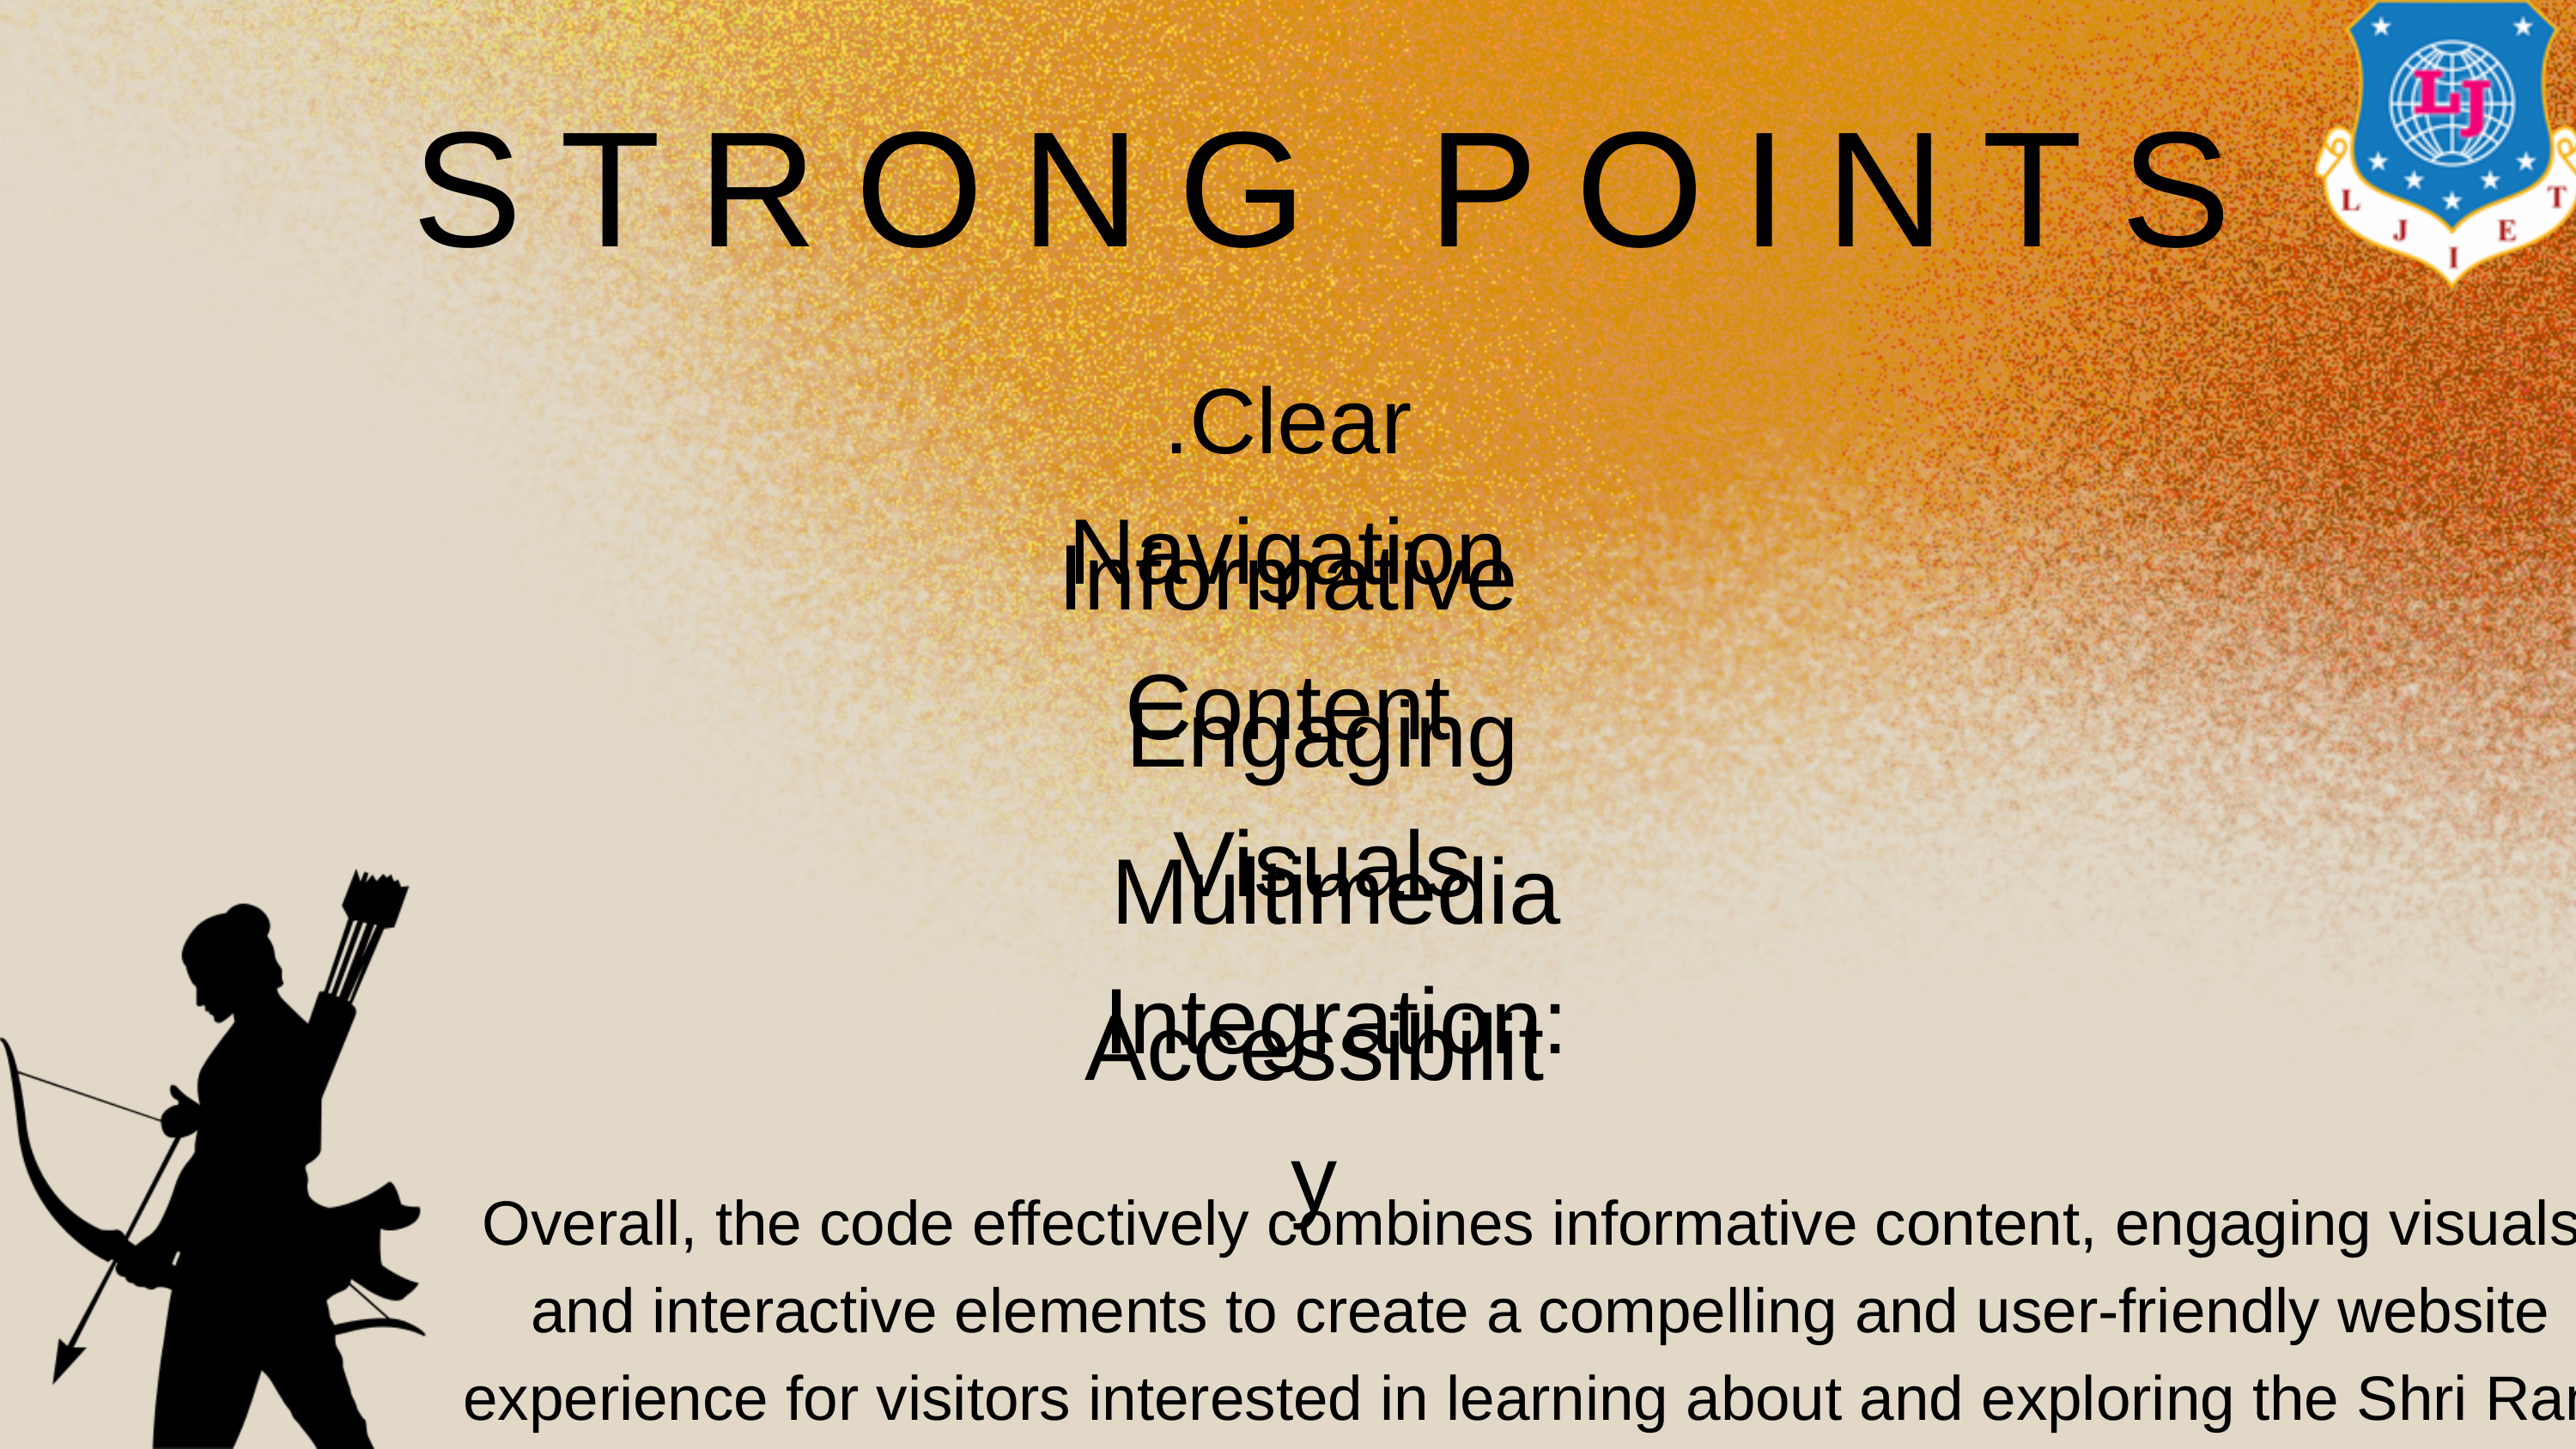

STRONG POINTS
.Clear Navigation
Informative Content
Engaging Visuals
Multimedia Integration:

Accessibility
Overall, the code effectively combines informative content, engaging visuals, and interactive elements to create a compelling and user-friendly website experience for visitors interested in learning about and exploring the Shri Ram Ayodhya event.